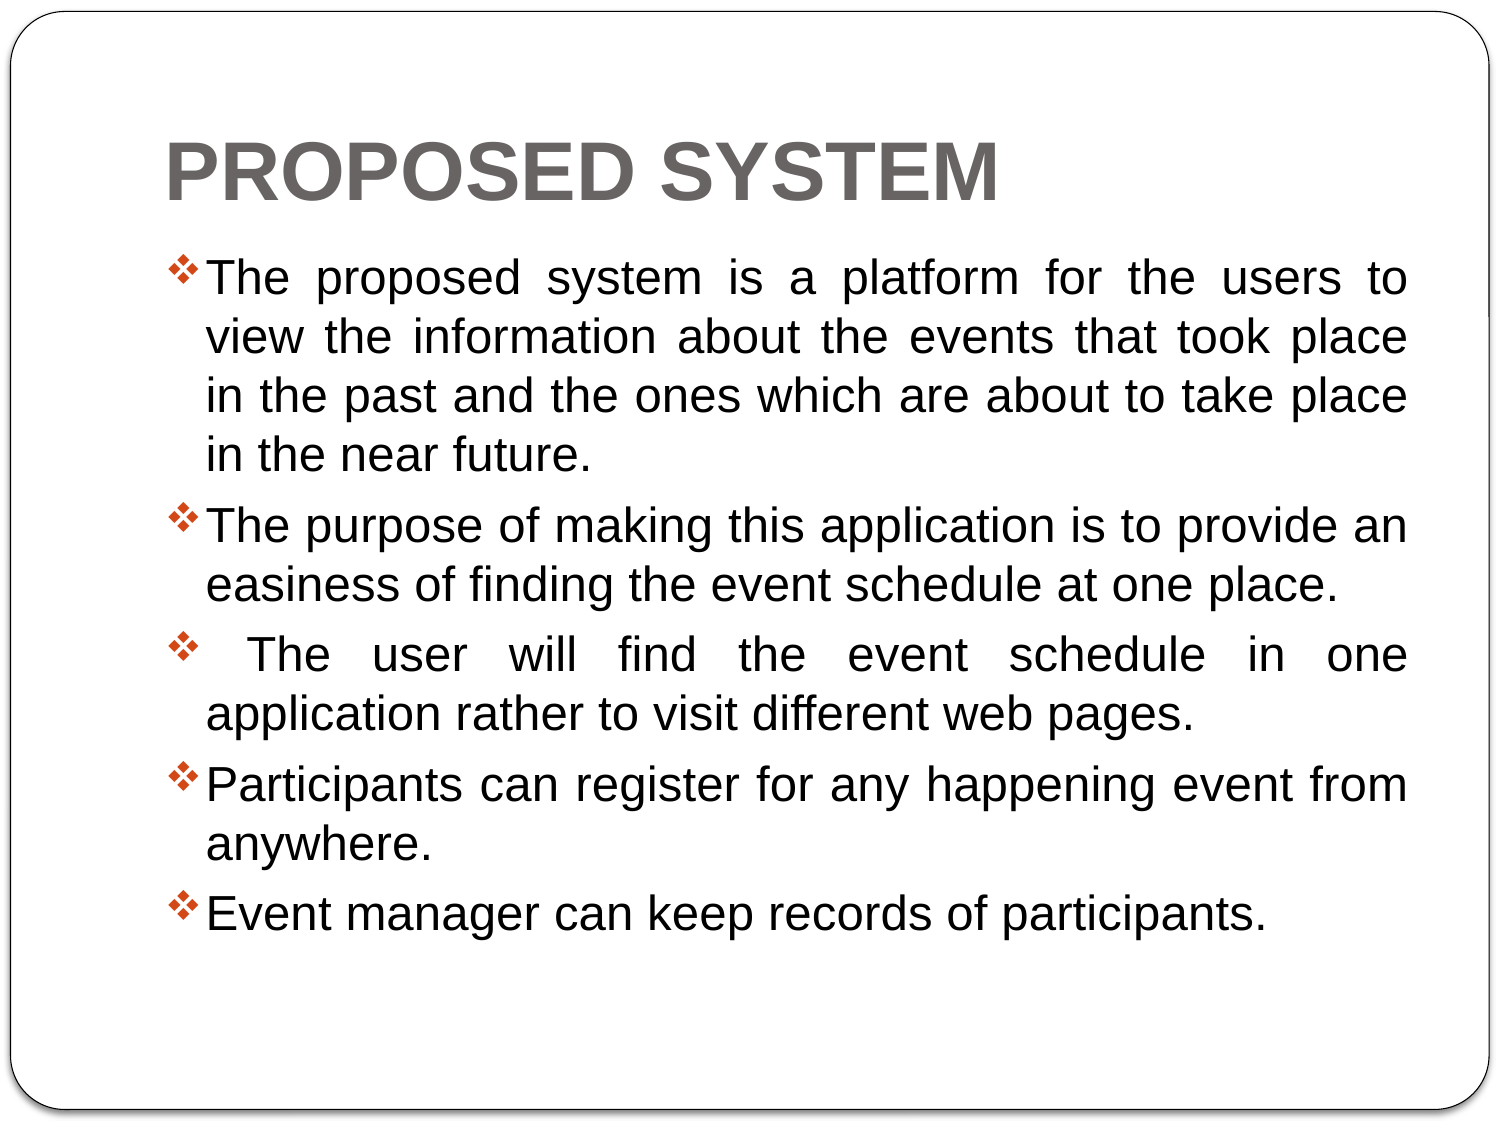

# PROPOSED SYSTEM
The proposed system is a platform for the users to view the information about the events that took place in the past and the ones which are about to take place in the near future.
The purpose of making this application is to provide an easiness of finding the event schedule at one place.
 The user will find the event schedule in one application rather to visit different web pages.
Participants can register for any happening event from anywhere.
Event manager can keep records of participants.